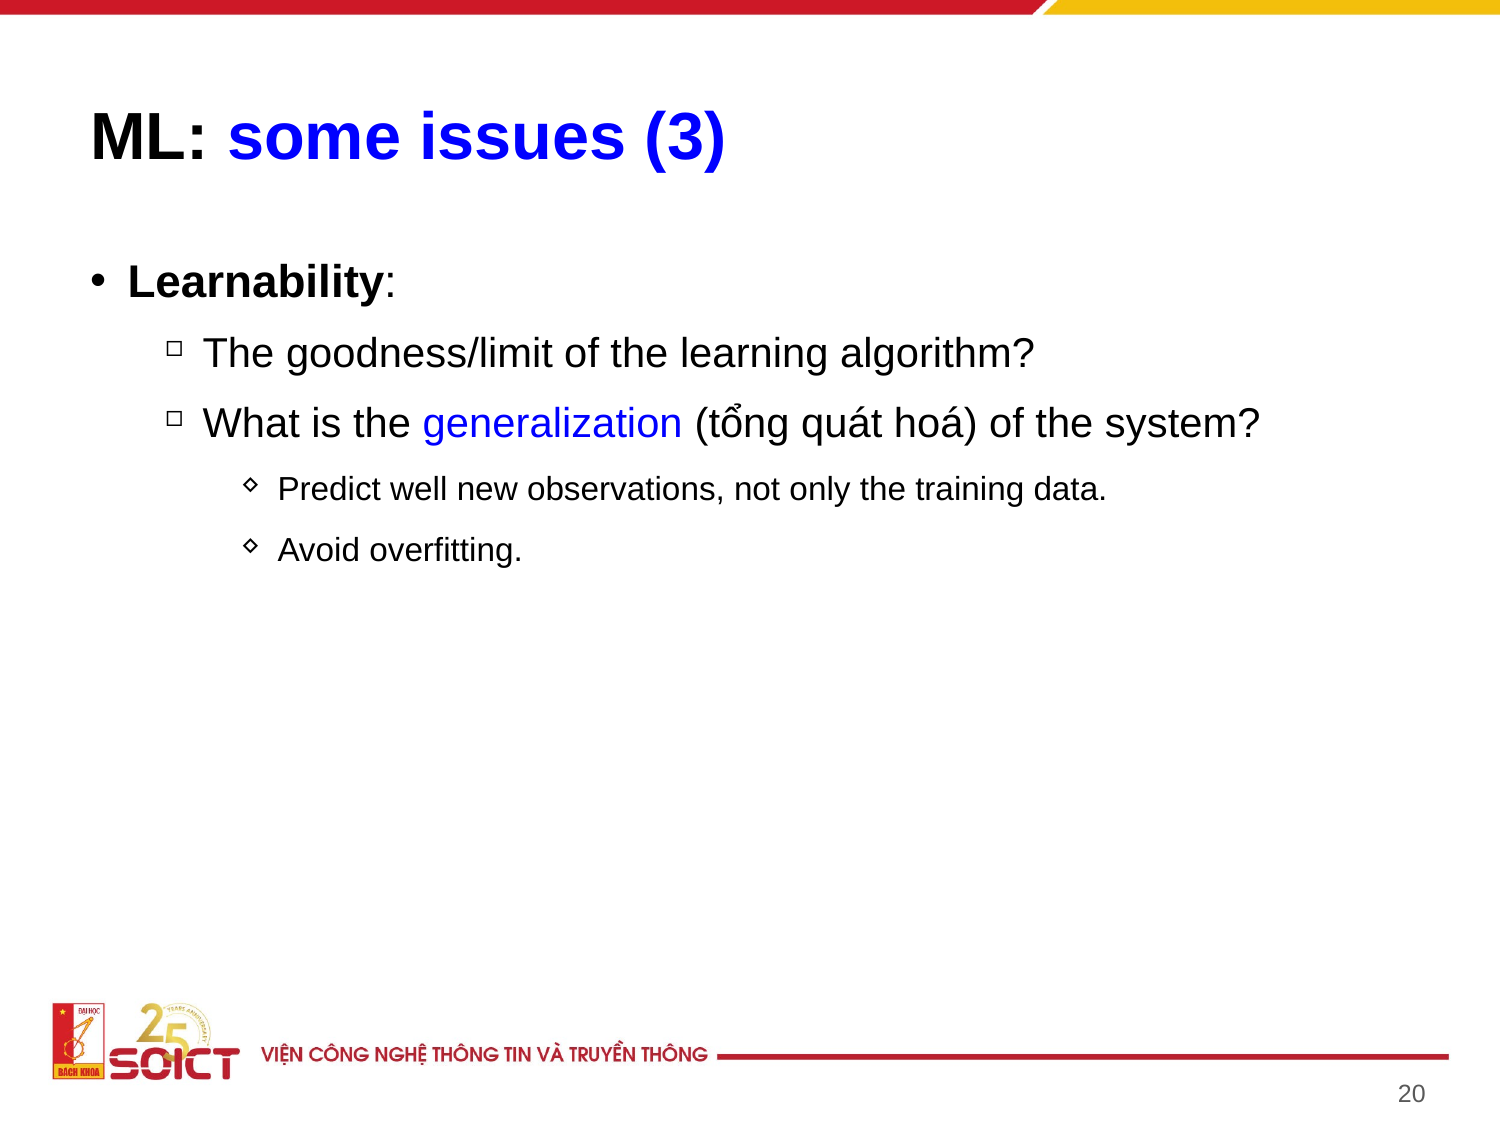

# ML: some issues (3)
Learnability:
The goodness/limit of the learning algorithm?
What is the generalization (tổng quát hoá) of the system?
Predict well new observations, not only the training data.
Avoid overfitting.

20